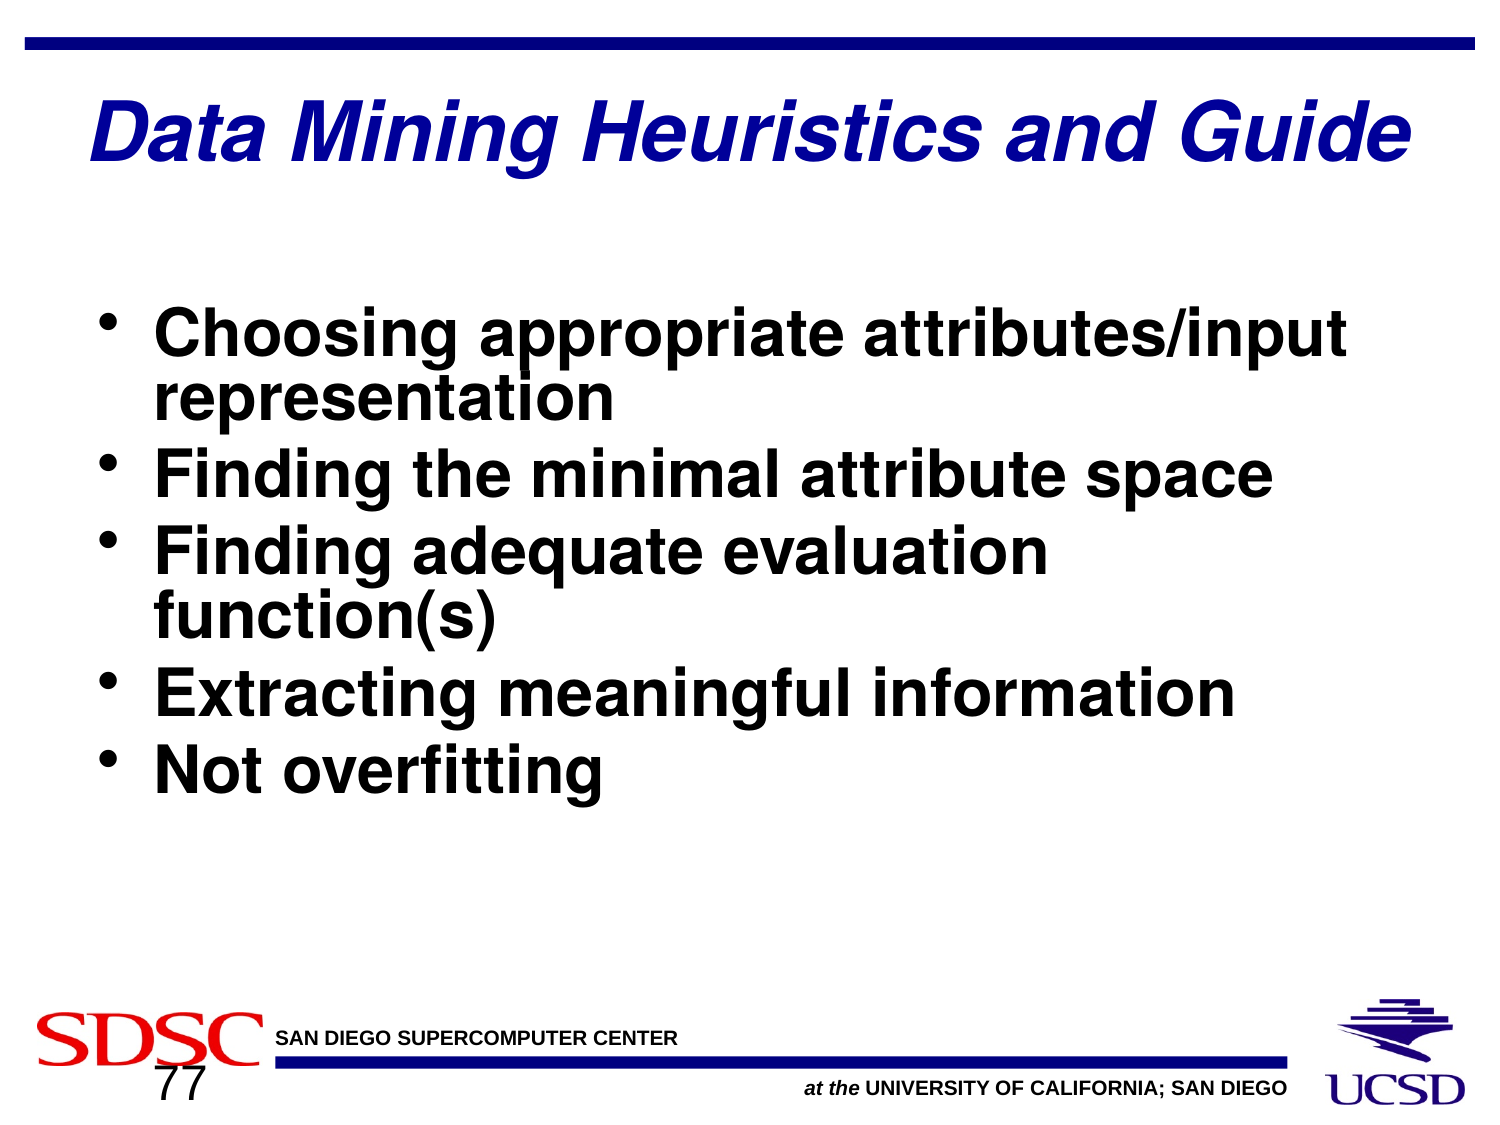

# Data Mining Heuristics and Guide
Choosing appropriate attributes/input representation
Finding the minimal attribute space
Finding adequate evaluation function(s)
Extracting meaningful information
Not overfitting

77